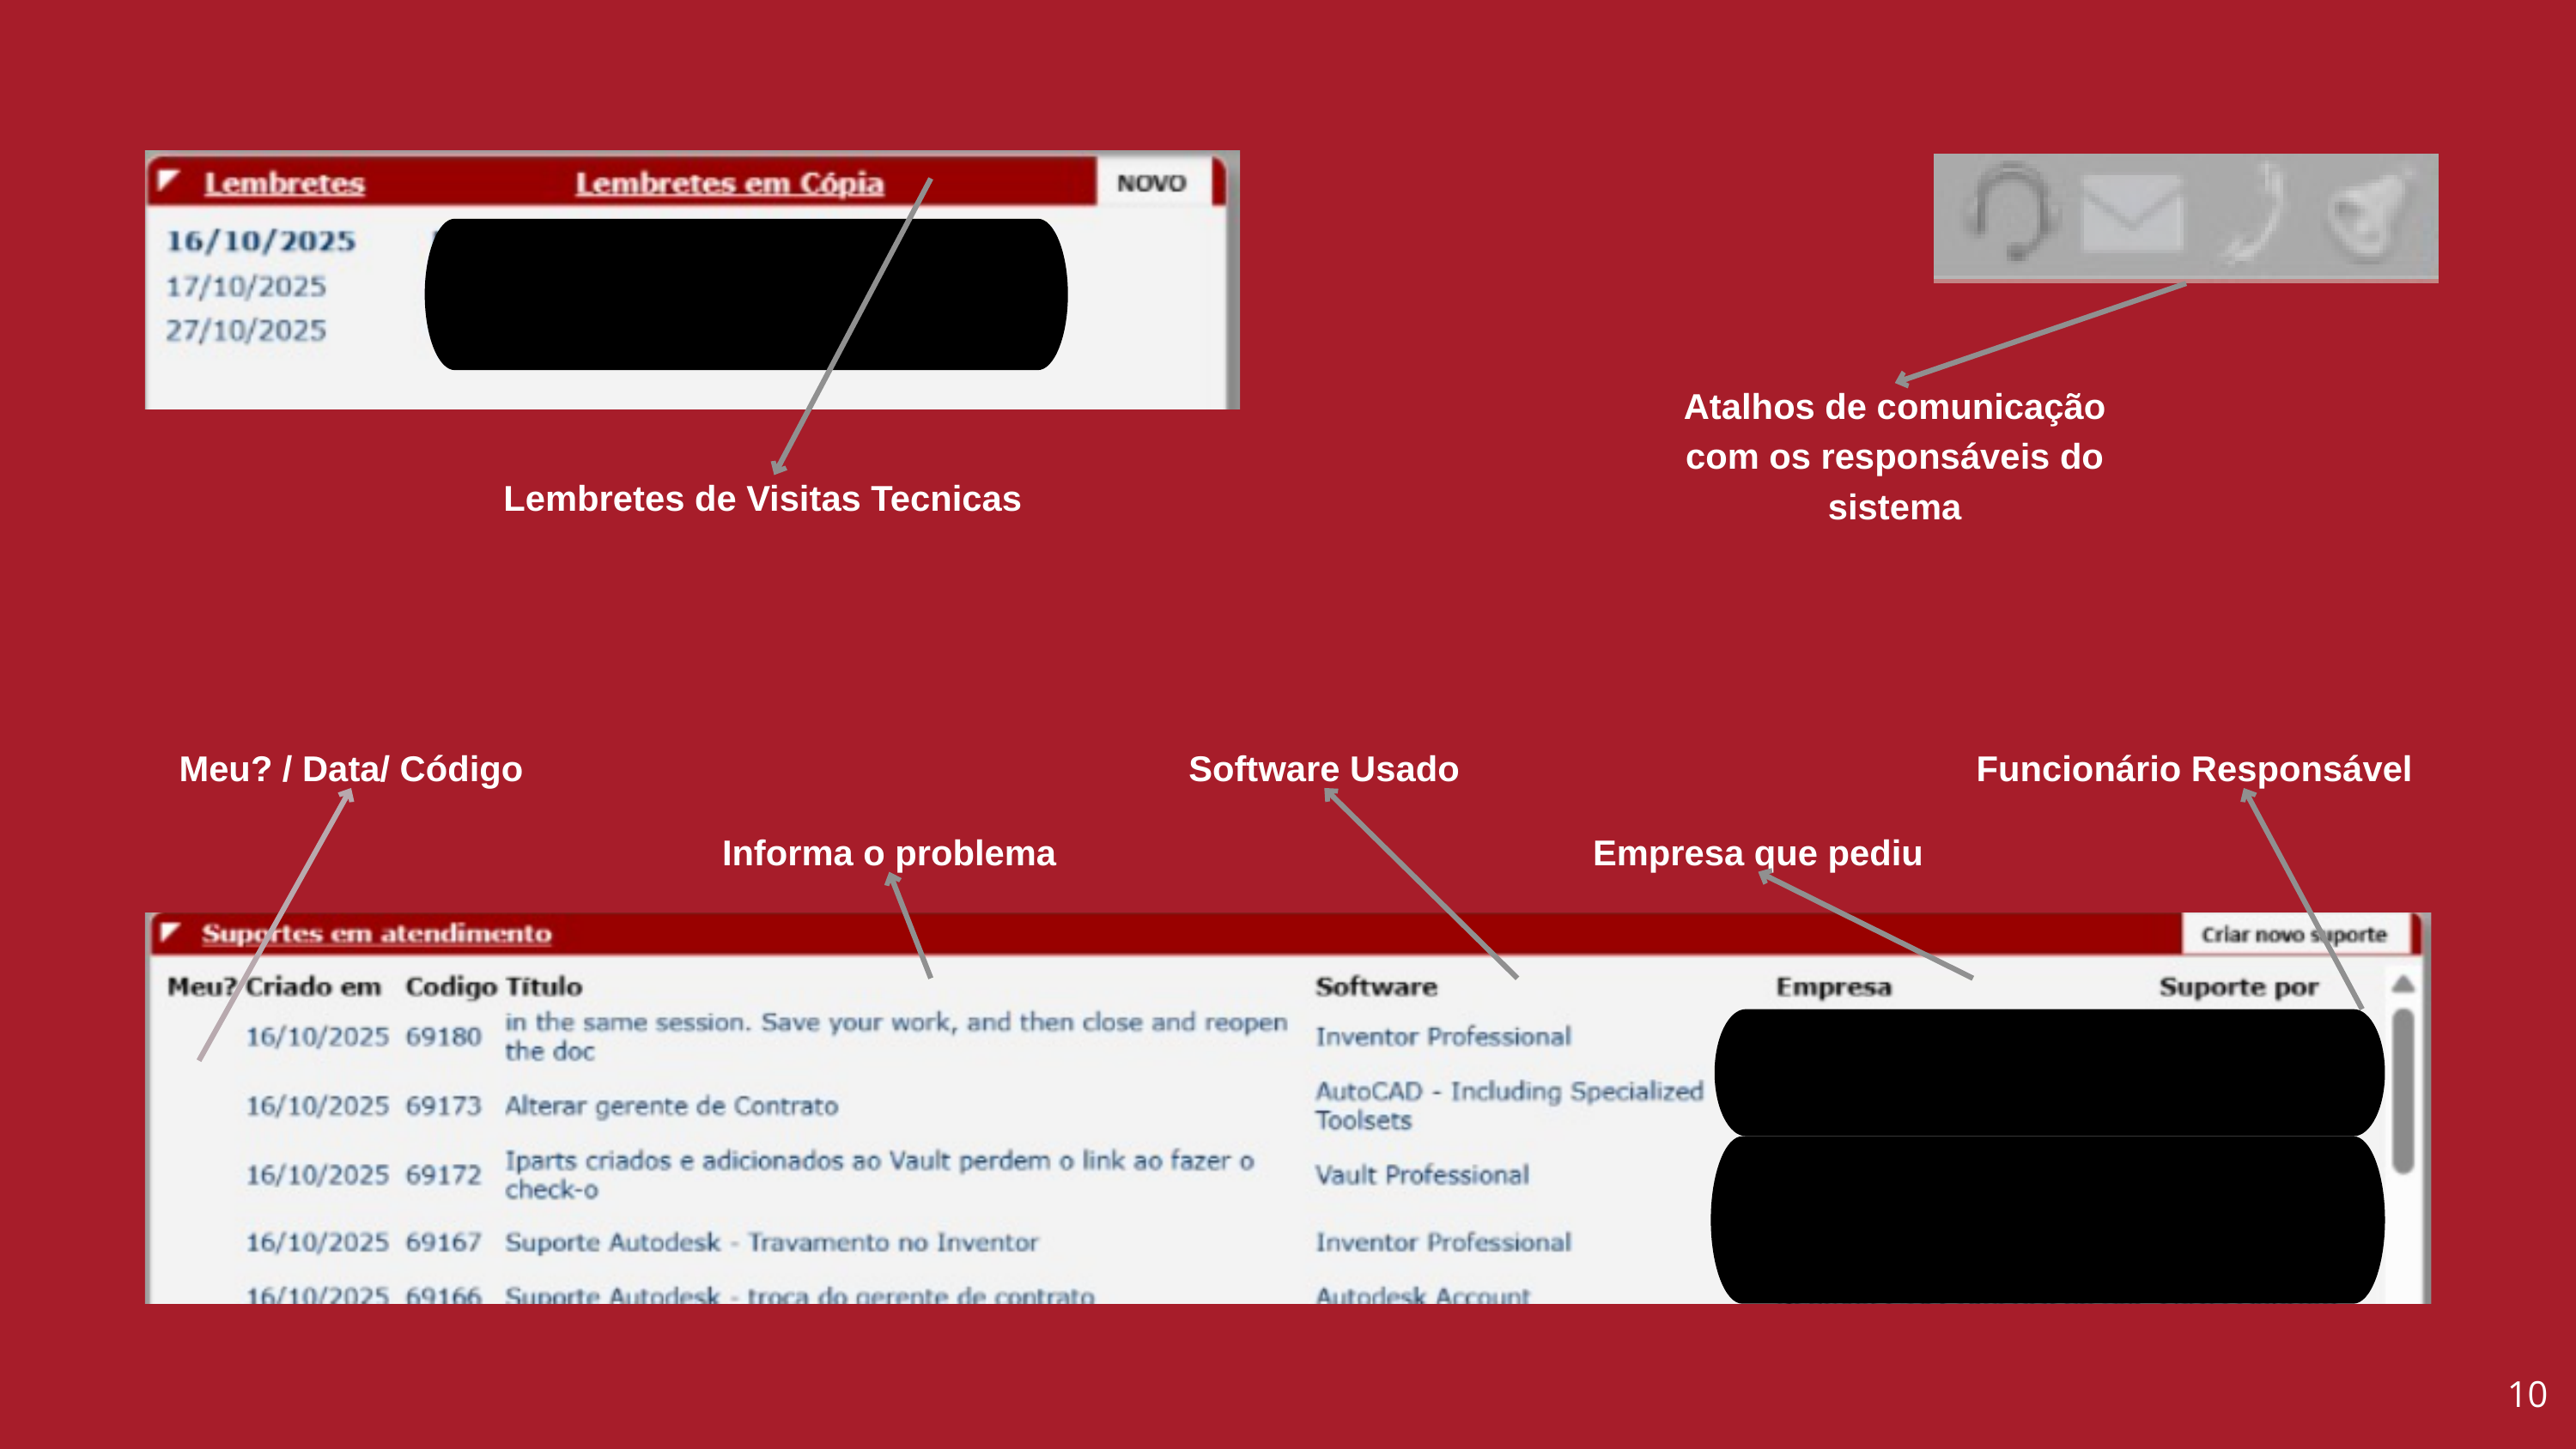

Atalhos de comunicação com os responsáveis do sistema
Lembretes de Visitas Tecnicas
Meu? / Data/ Código
Software Usado
Funcionário Responsável

Informa o problema
Empresa que pediu

10